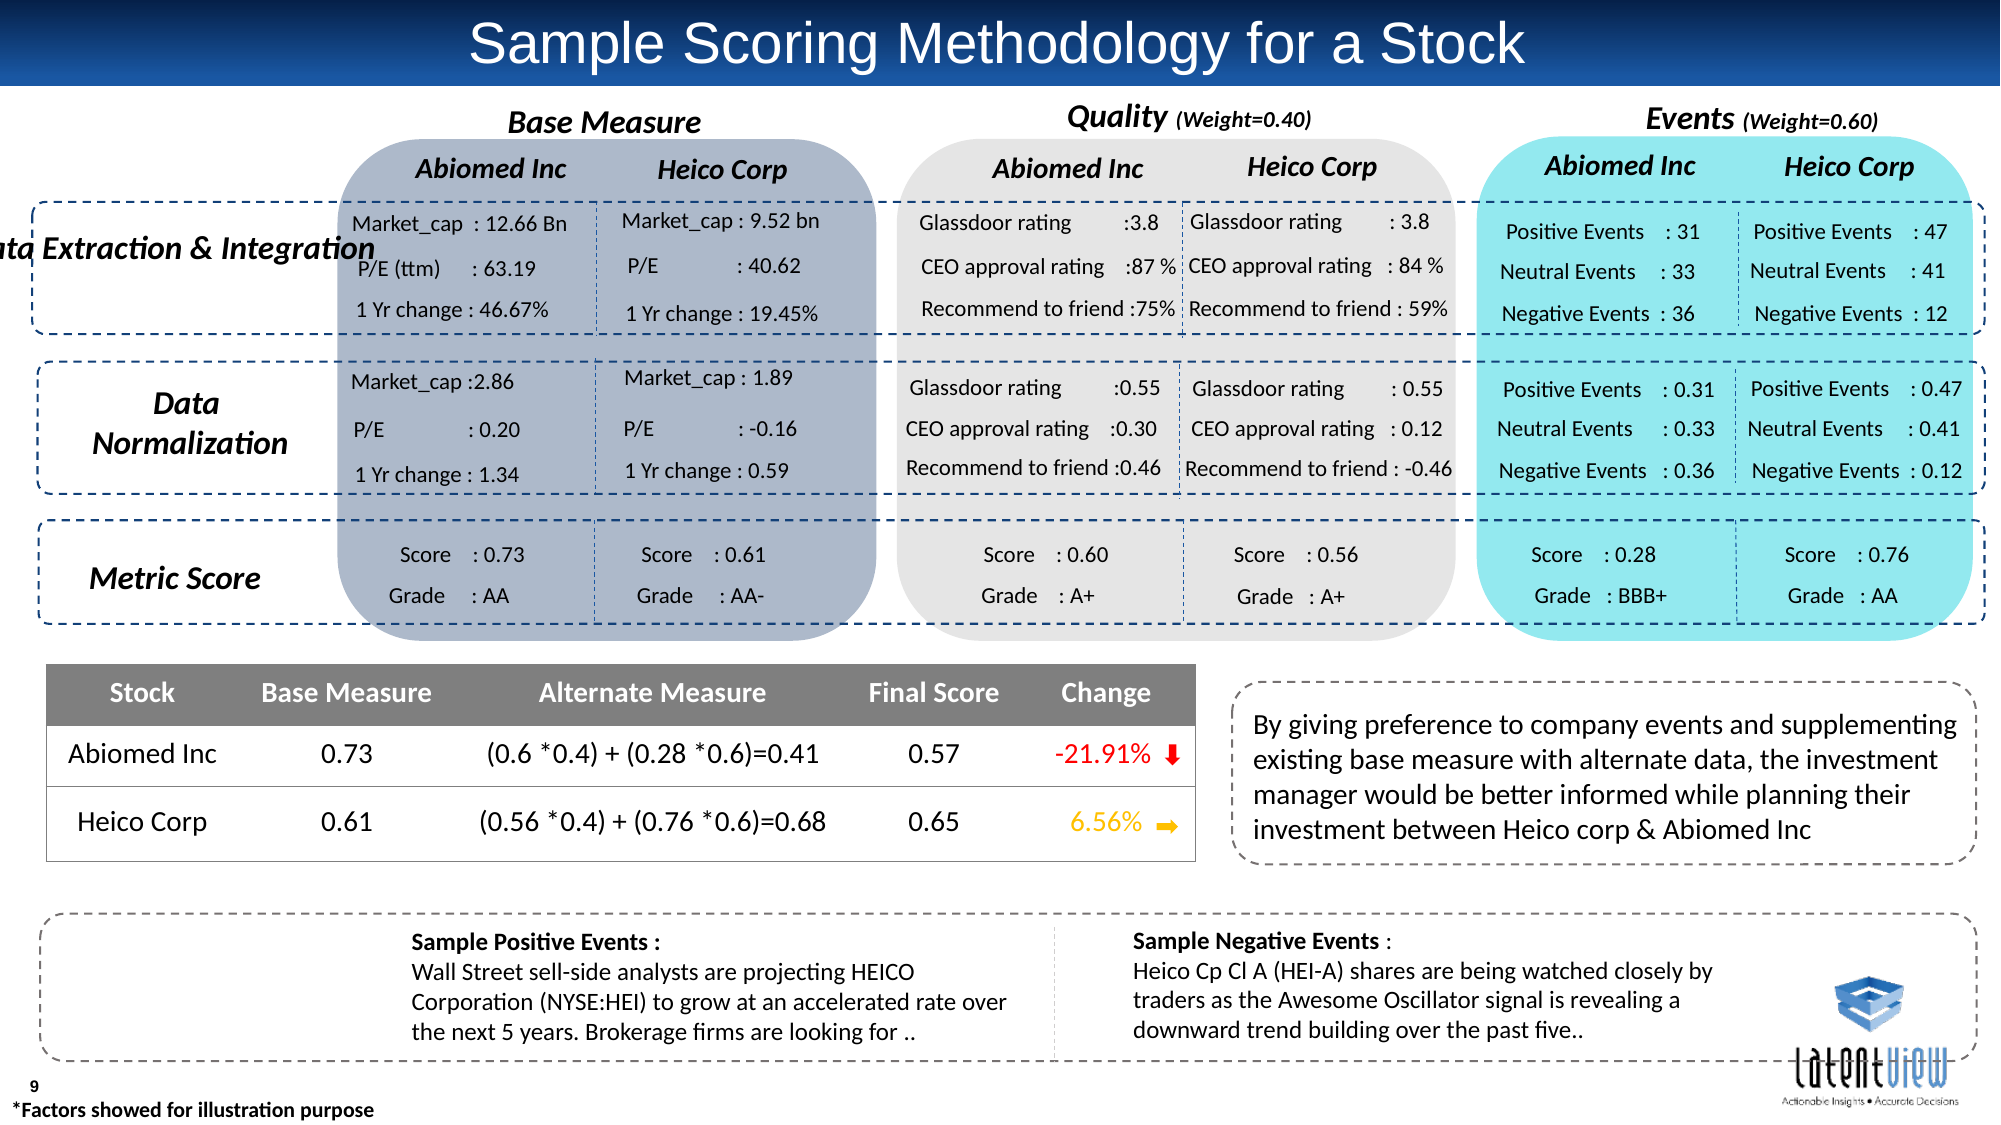

# Sample Scoring Methodology for a Stock
Quality (Weight=0.40)
Events (Weight=0.60)
Base Measure

Abiomed Inc

Heico Corp
Heico Corp

Abiomed Inc
Abiomed Inc
Heico Corp
Market_cap : 9.52 bn
Glassdoor rating         : 3.8
Glassdoor rating          :3.8
Market_cap  : 12.66 Bn

Positive Events    : 47
Positive Events    : 31
Data Extraction & Integration
CEO approval rating   : 84 %
P/E               : 40.62
CEO approval rating    :87 %
P/E (ttm)      : 63.19
Neutral Events 	  : 41
Neutral Events 	  : 33
Recommend to friend : 59%
Recommend to friend :75%
 1 Yr change : 46.67%
Negative Events  : 12
 1 Yr change : 19.45%
Negative Events  : 36
Market_cap : 1.89
Market_cap :2.86

Glassdoor rating          :0.55
Glassdoor rating         : 0.55
Positive Events    : 0.47
Positive Events    : 0.31
Data
Normalization
CEO approval rating   : 0.12
Neutral Events 	  : 0.41
CEO approval rating    :0.30
P/E                : -0.16
Neutral Events 	   : 0.33
P/E                : 0.20
Recommend to friend :0.46
Recommend to friend : -0.46
Negative Events  : 0.12
 1 Yr change : 0.59
Negative Events   : 0.36
 1 Yr change : 1.34

Score    : 0.73
 Score    : 0.61
Score    : 0.28
Score    : 0.76
 Score    : 0.60
Score    : 0.56
Metric Score
Grade     : AA
Grade     : AA-
Grade   : BBB+
Grade   : AA
Grade    : A+
Grade   : A+
| Stock | Base Measure | Alternate Measure | Final Score | Change |
| --- | --- | --- | --- | --- |
| Abiomed Inc | 0.73 | (0.6 \*0.4) + (0.28 \*0.6)=0.41 | 0.57 | -21.91% |
| Heico Corp | 0.61 | (0.56 \*0.4) + (0.76 \*0.6)=0.68 | 0.65 | 6.56% |

By giving preference to company events and supplementing existing base measure with alternate data, the investment manager would be better informed while planning their investment between Heico corp & Abiomed Inc

Sample Negative Events :
Heico Cp Cl A (HEI-A) shares are being watched closely by traders as the Awesome Oscillator signal is revealing a downward trend building over the past five..
Sample Positive Events :
Wall Street sell-side analysts are projecting HEICO Corporation (NYSE:HEI) to grow at an accelerated rate over the next 5 years. Brokerage firms are looking for ..
*Factors showed for illustration purpose